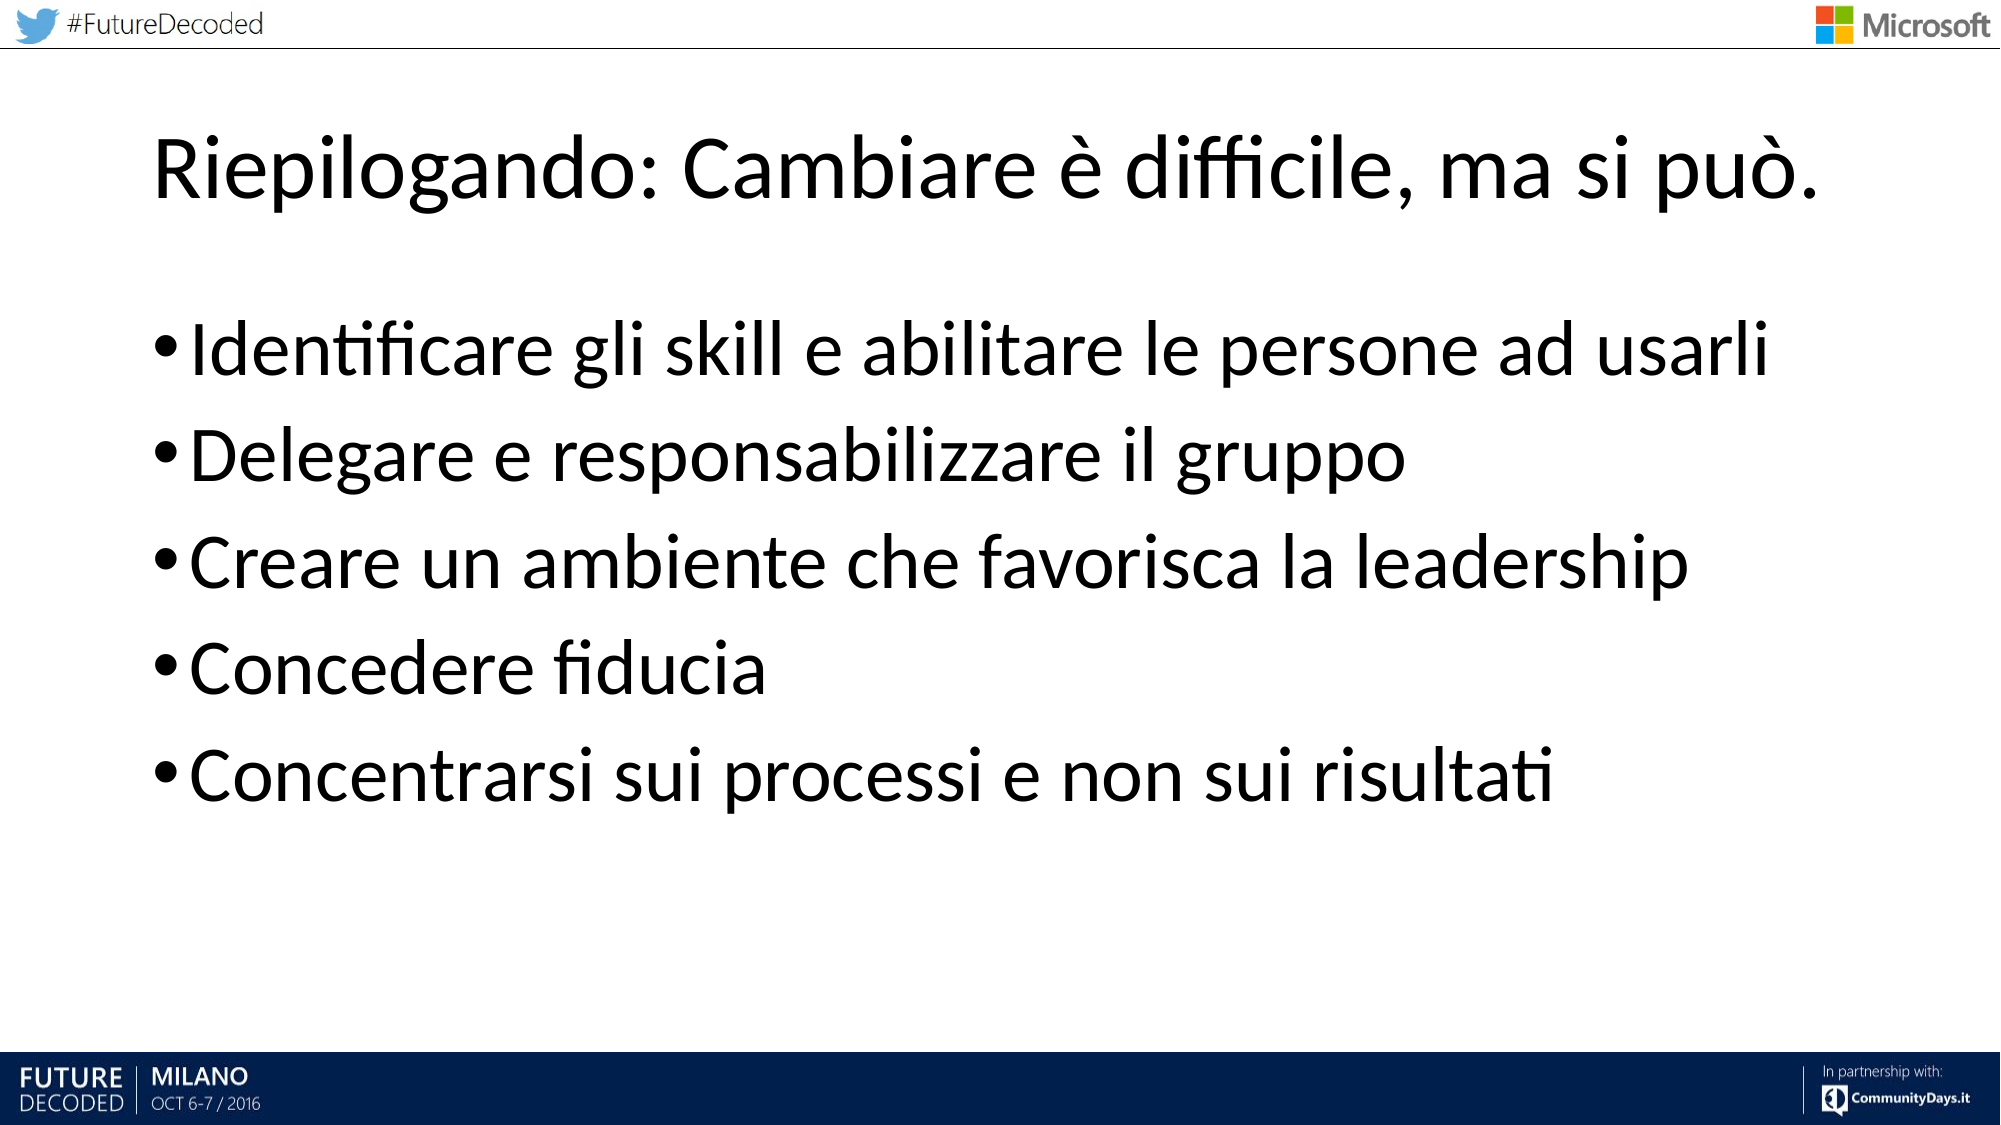

# Riepilogando: Cambiare è difficile, ma si può.
Identificare gli skill e abilitare le persone ad usarli
Delegare e responsabilizzare il gruppo
Creare un ambiente che favorisca la leadership
Concedere fiducia
Concentrarsi sui processi e non sui risultati